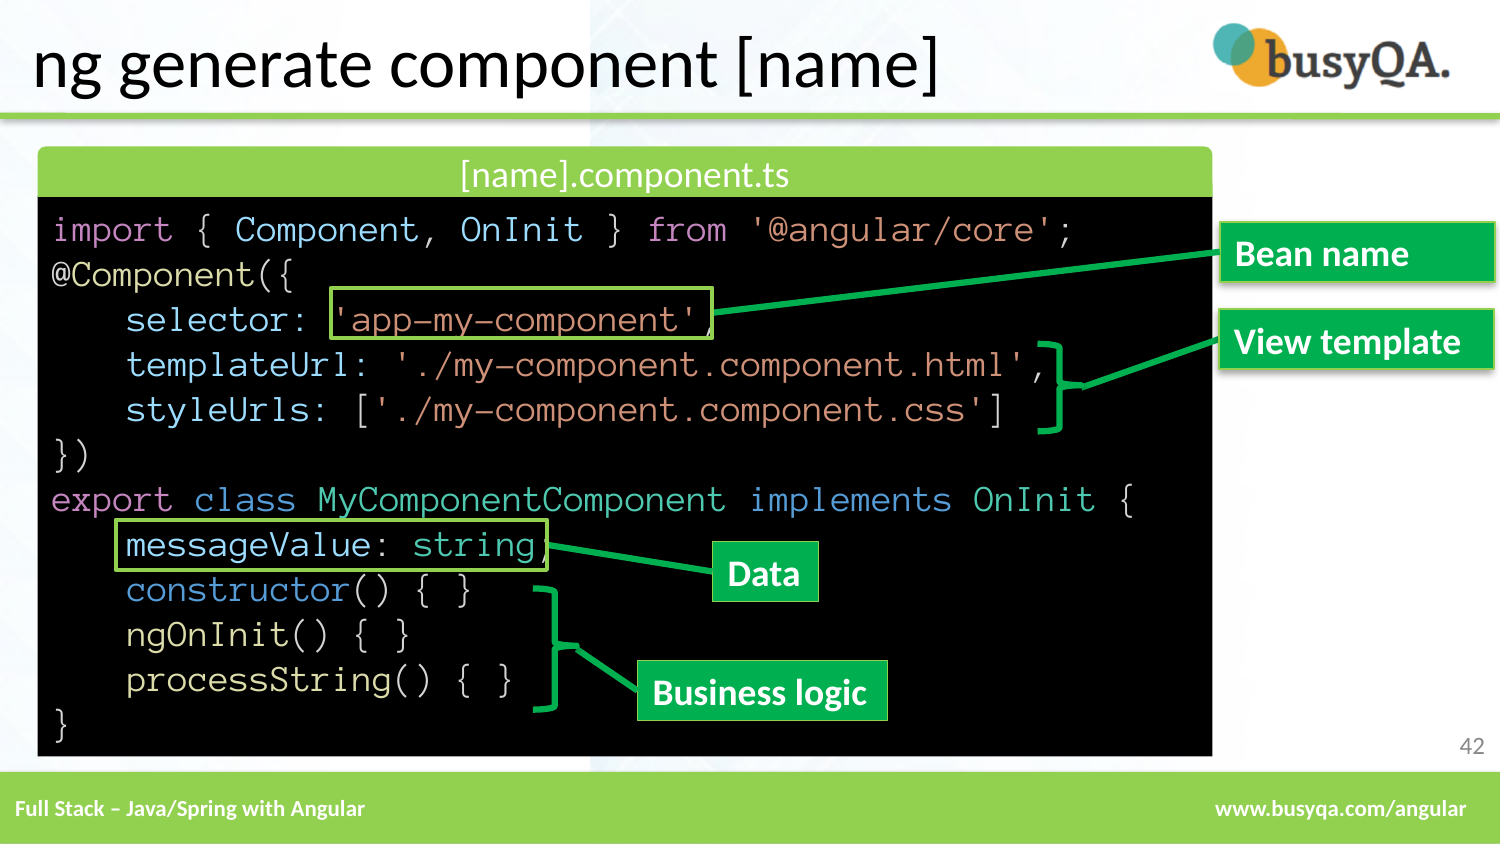

# ng generate component [name]
[name].component.ts
import { Component, OnInit } from '@angular/core';
@Component({
selector: 'app-my-component',
templateUrl: './my-component.component.html',
styleUrls: ['./my-component.component.css']
})
export class MyComponentComponent implements OnInit {
messageValue: string;
constructor() { }
ngOnInit() { }
processString() { }
}
Bean name

View template

Data

Business logic